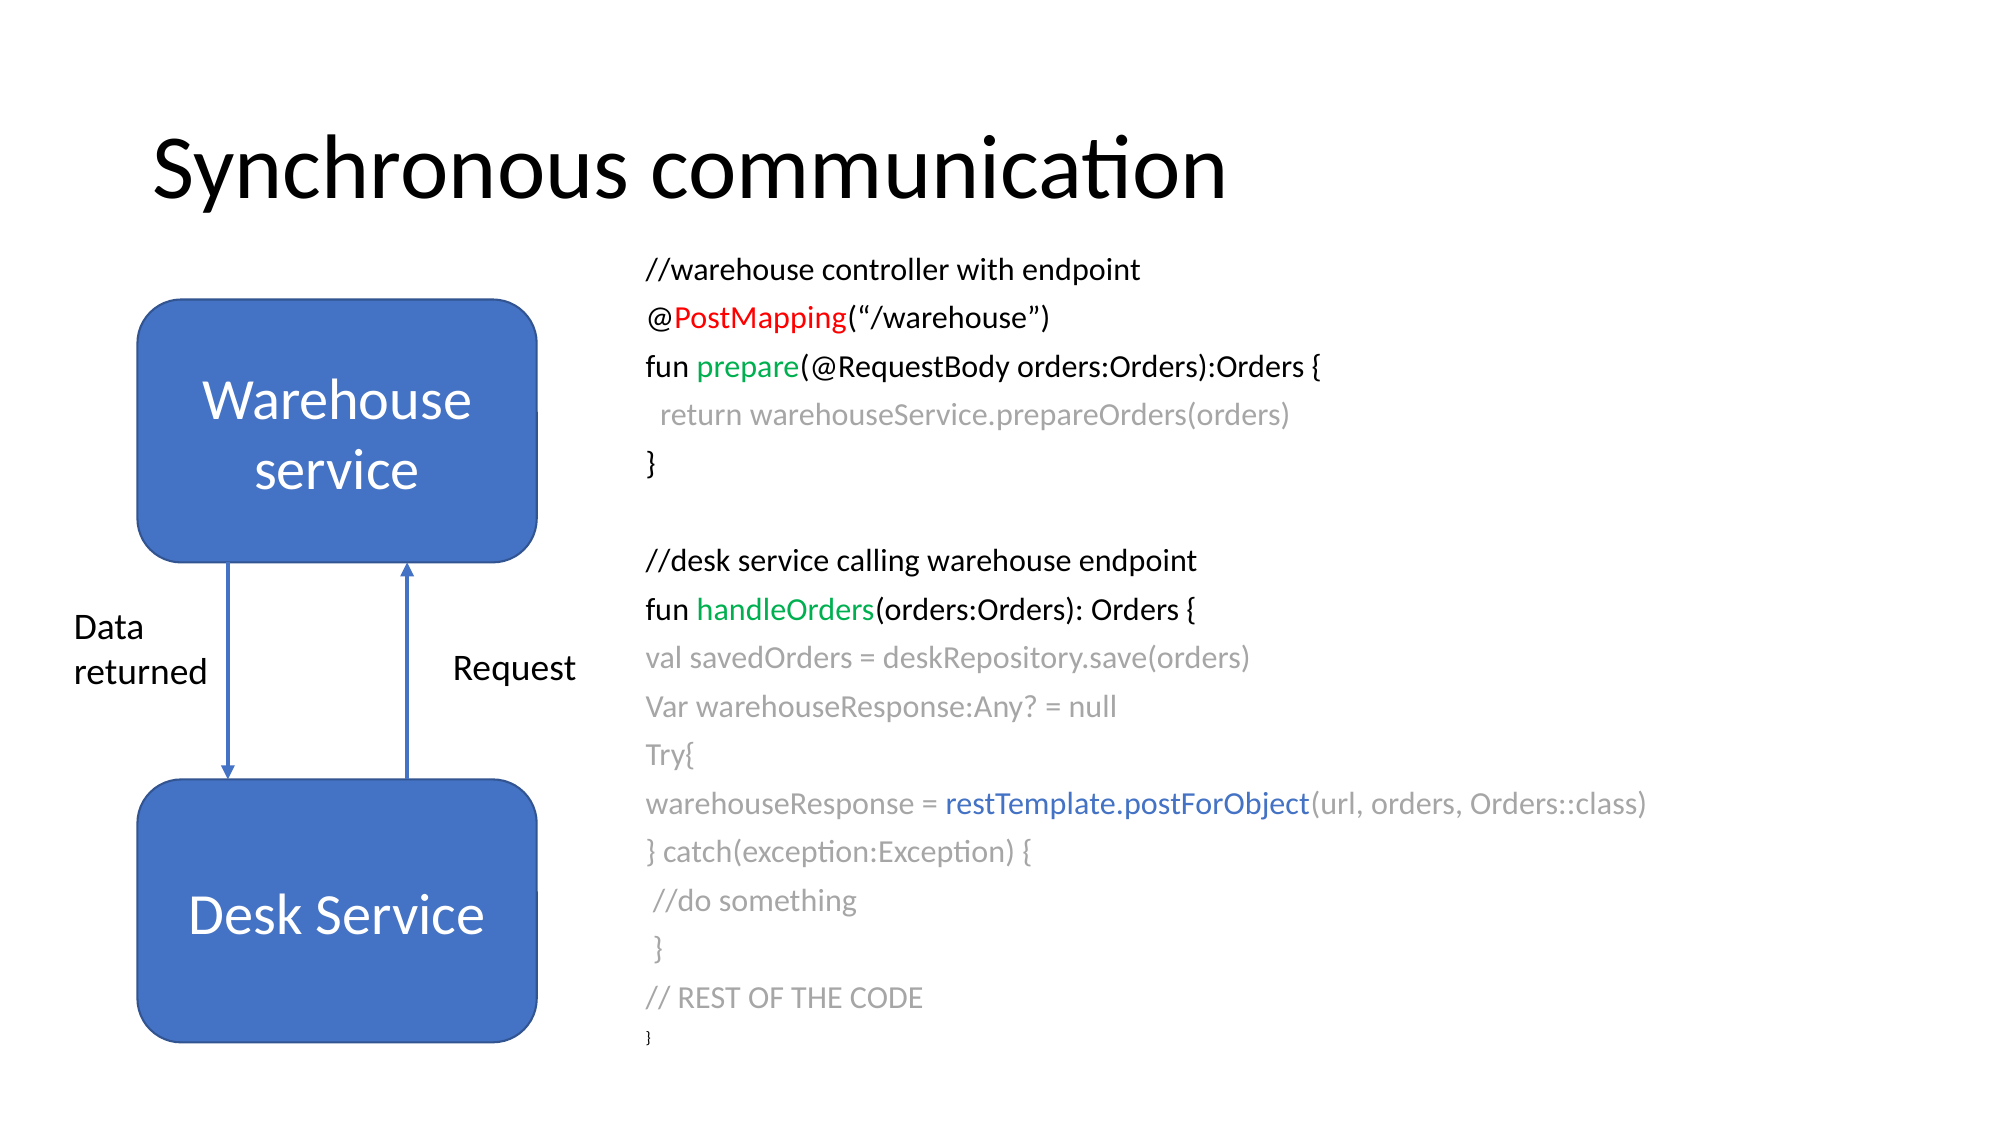

# Synchronous communication
//warehouse controller with endpoint
@PostMapping(“/warehouse”)
fun prepare(@RequestBody orders:Orders):Orders {
  return warehouseService.prepareOrders(orders)
}

//desk service calling warehouse endpoint
fun handleOrders(orders:Orders): Orders {
val savedOrders = deskRepository.save(orders)
Var warehouseResponse:Any? = null
Try{
warehouseResponse = restTemplate.postForObject(url, orders, Orders::class)
} catch(exception:Exception) {
 //do something
 }
// REST OF THE CODE
}

Warehouse service
Data returned
Request
Desk Service